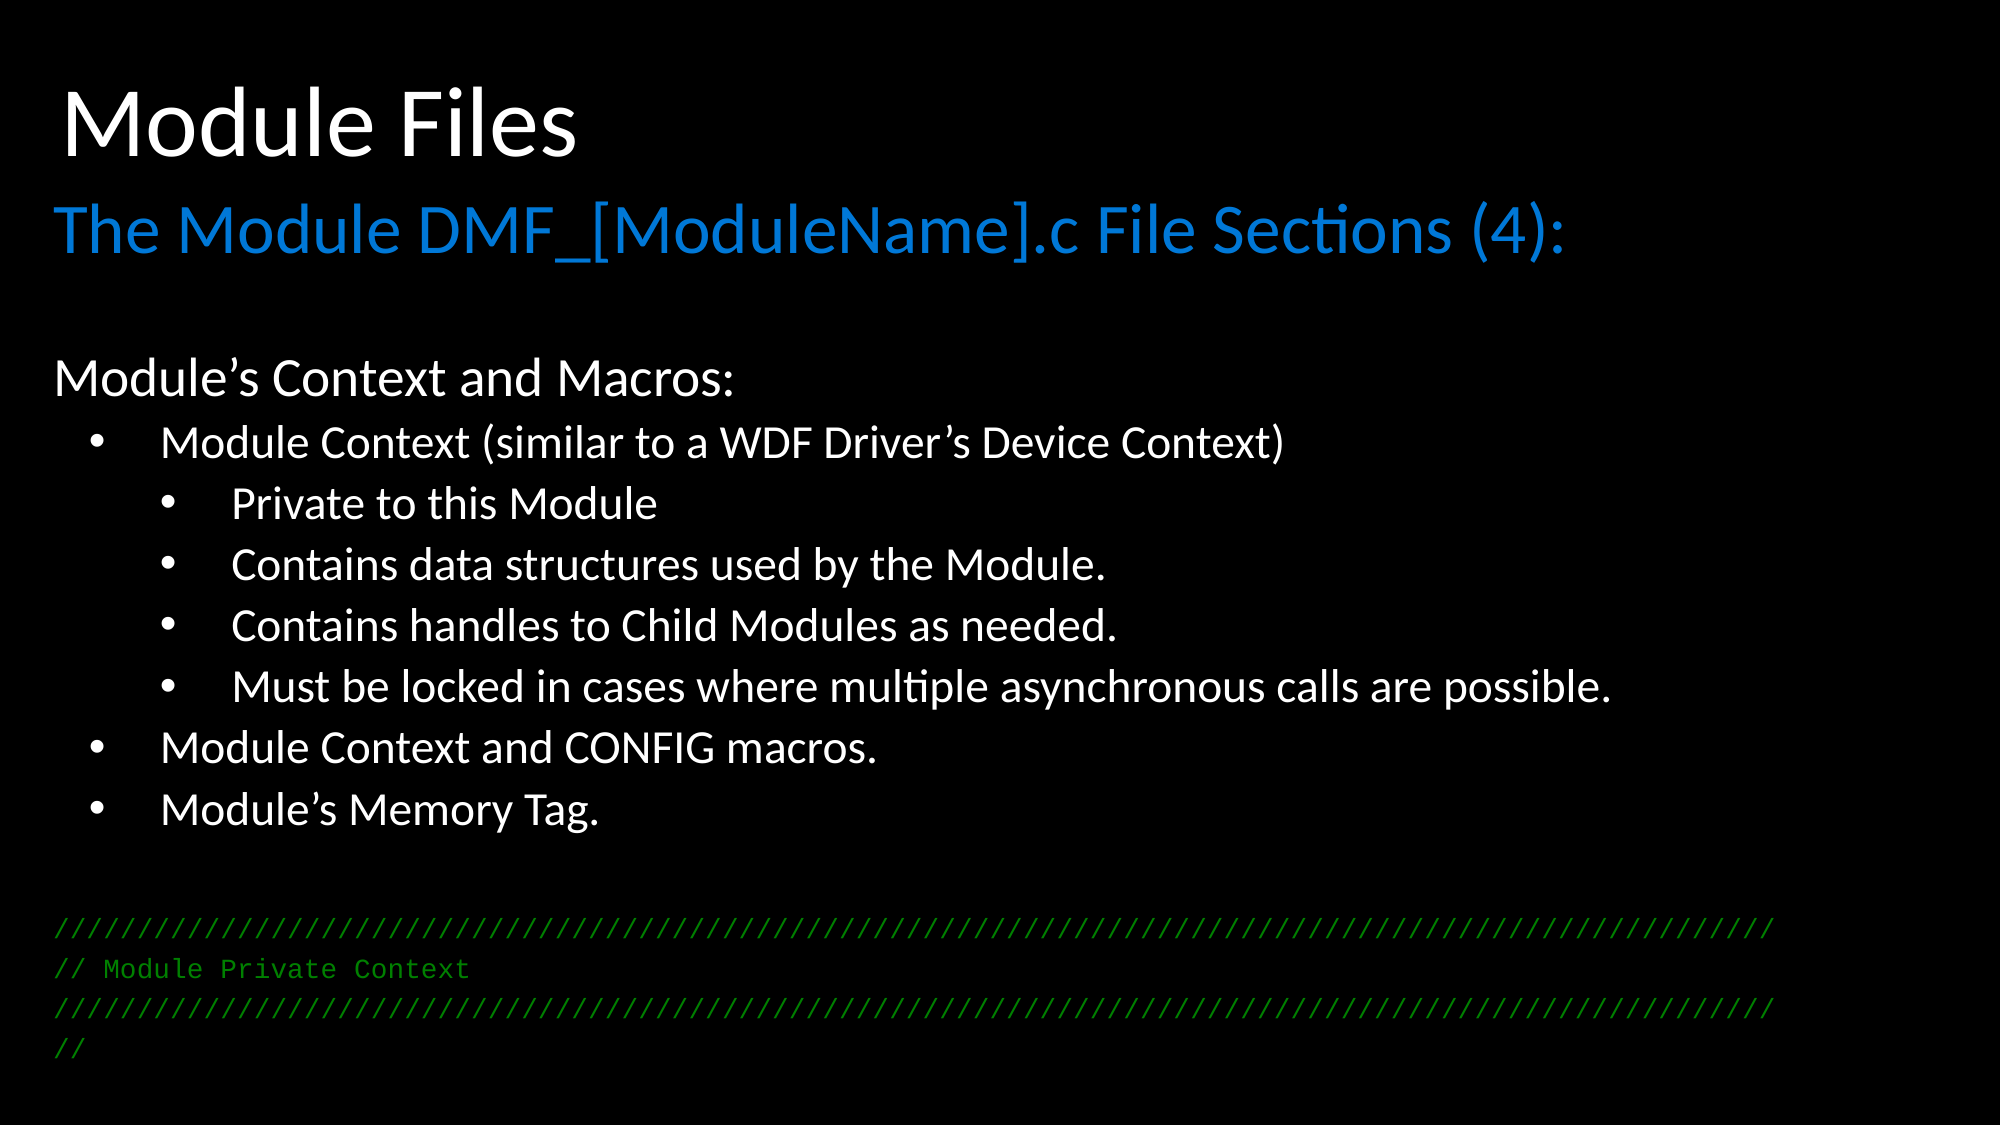

# Module Files
The Module DMF_[ModuleName].c File Sections (4):

Module’s Context and Macros:
Module Context (similar to a WDF Driver’s Device Context)
Private to this Module
Contains data structures used by the Module.
Contains handles to Child Modules as needed.
Must be locked in cases where multiple asynchronous calls are possible.
Module Context and CONFIG macros.
Module’s Memory Tag.

///////////////////////////////////////////////////////////////////////////////////////////////////////
// Module Private Context
///////////////////////////////////////////////////////////////////////////////////////////////////////
//